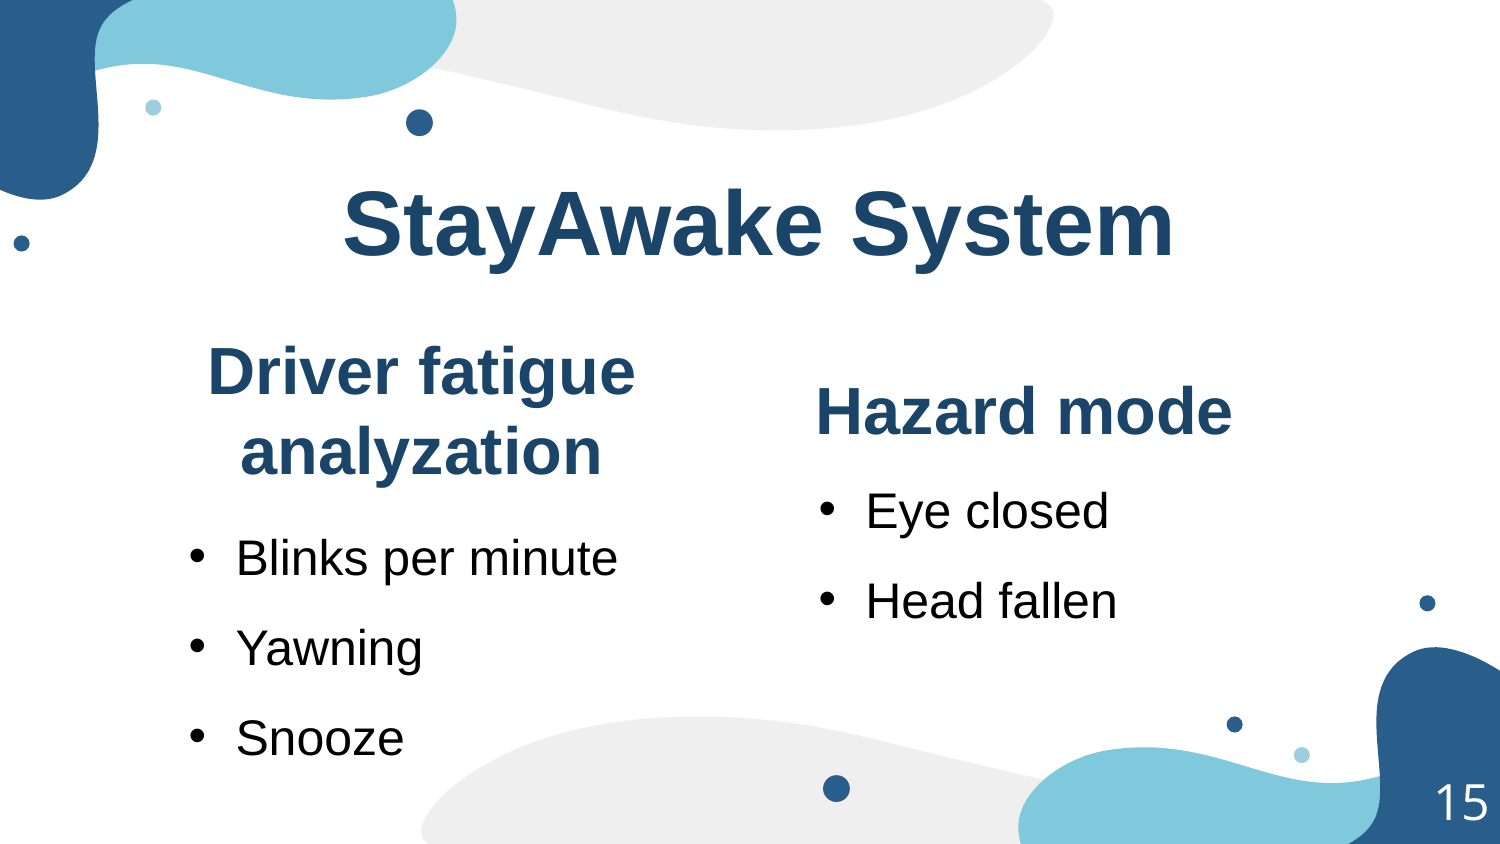

# StayAwake System
Driver fatigue analyzation
Hazard mode
Eye closed
Head fallen
Blinks per minute
Yawning
Snooze
15